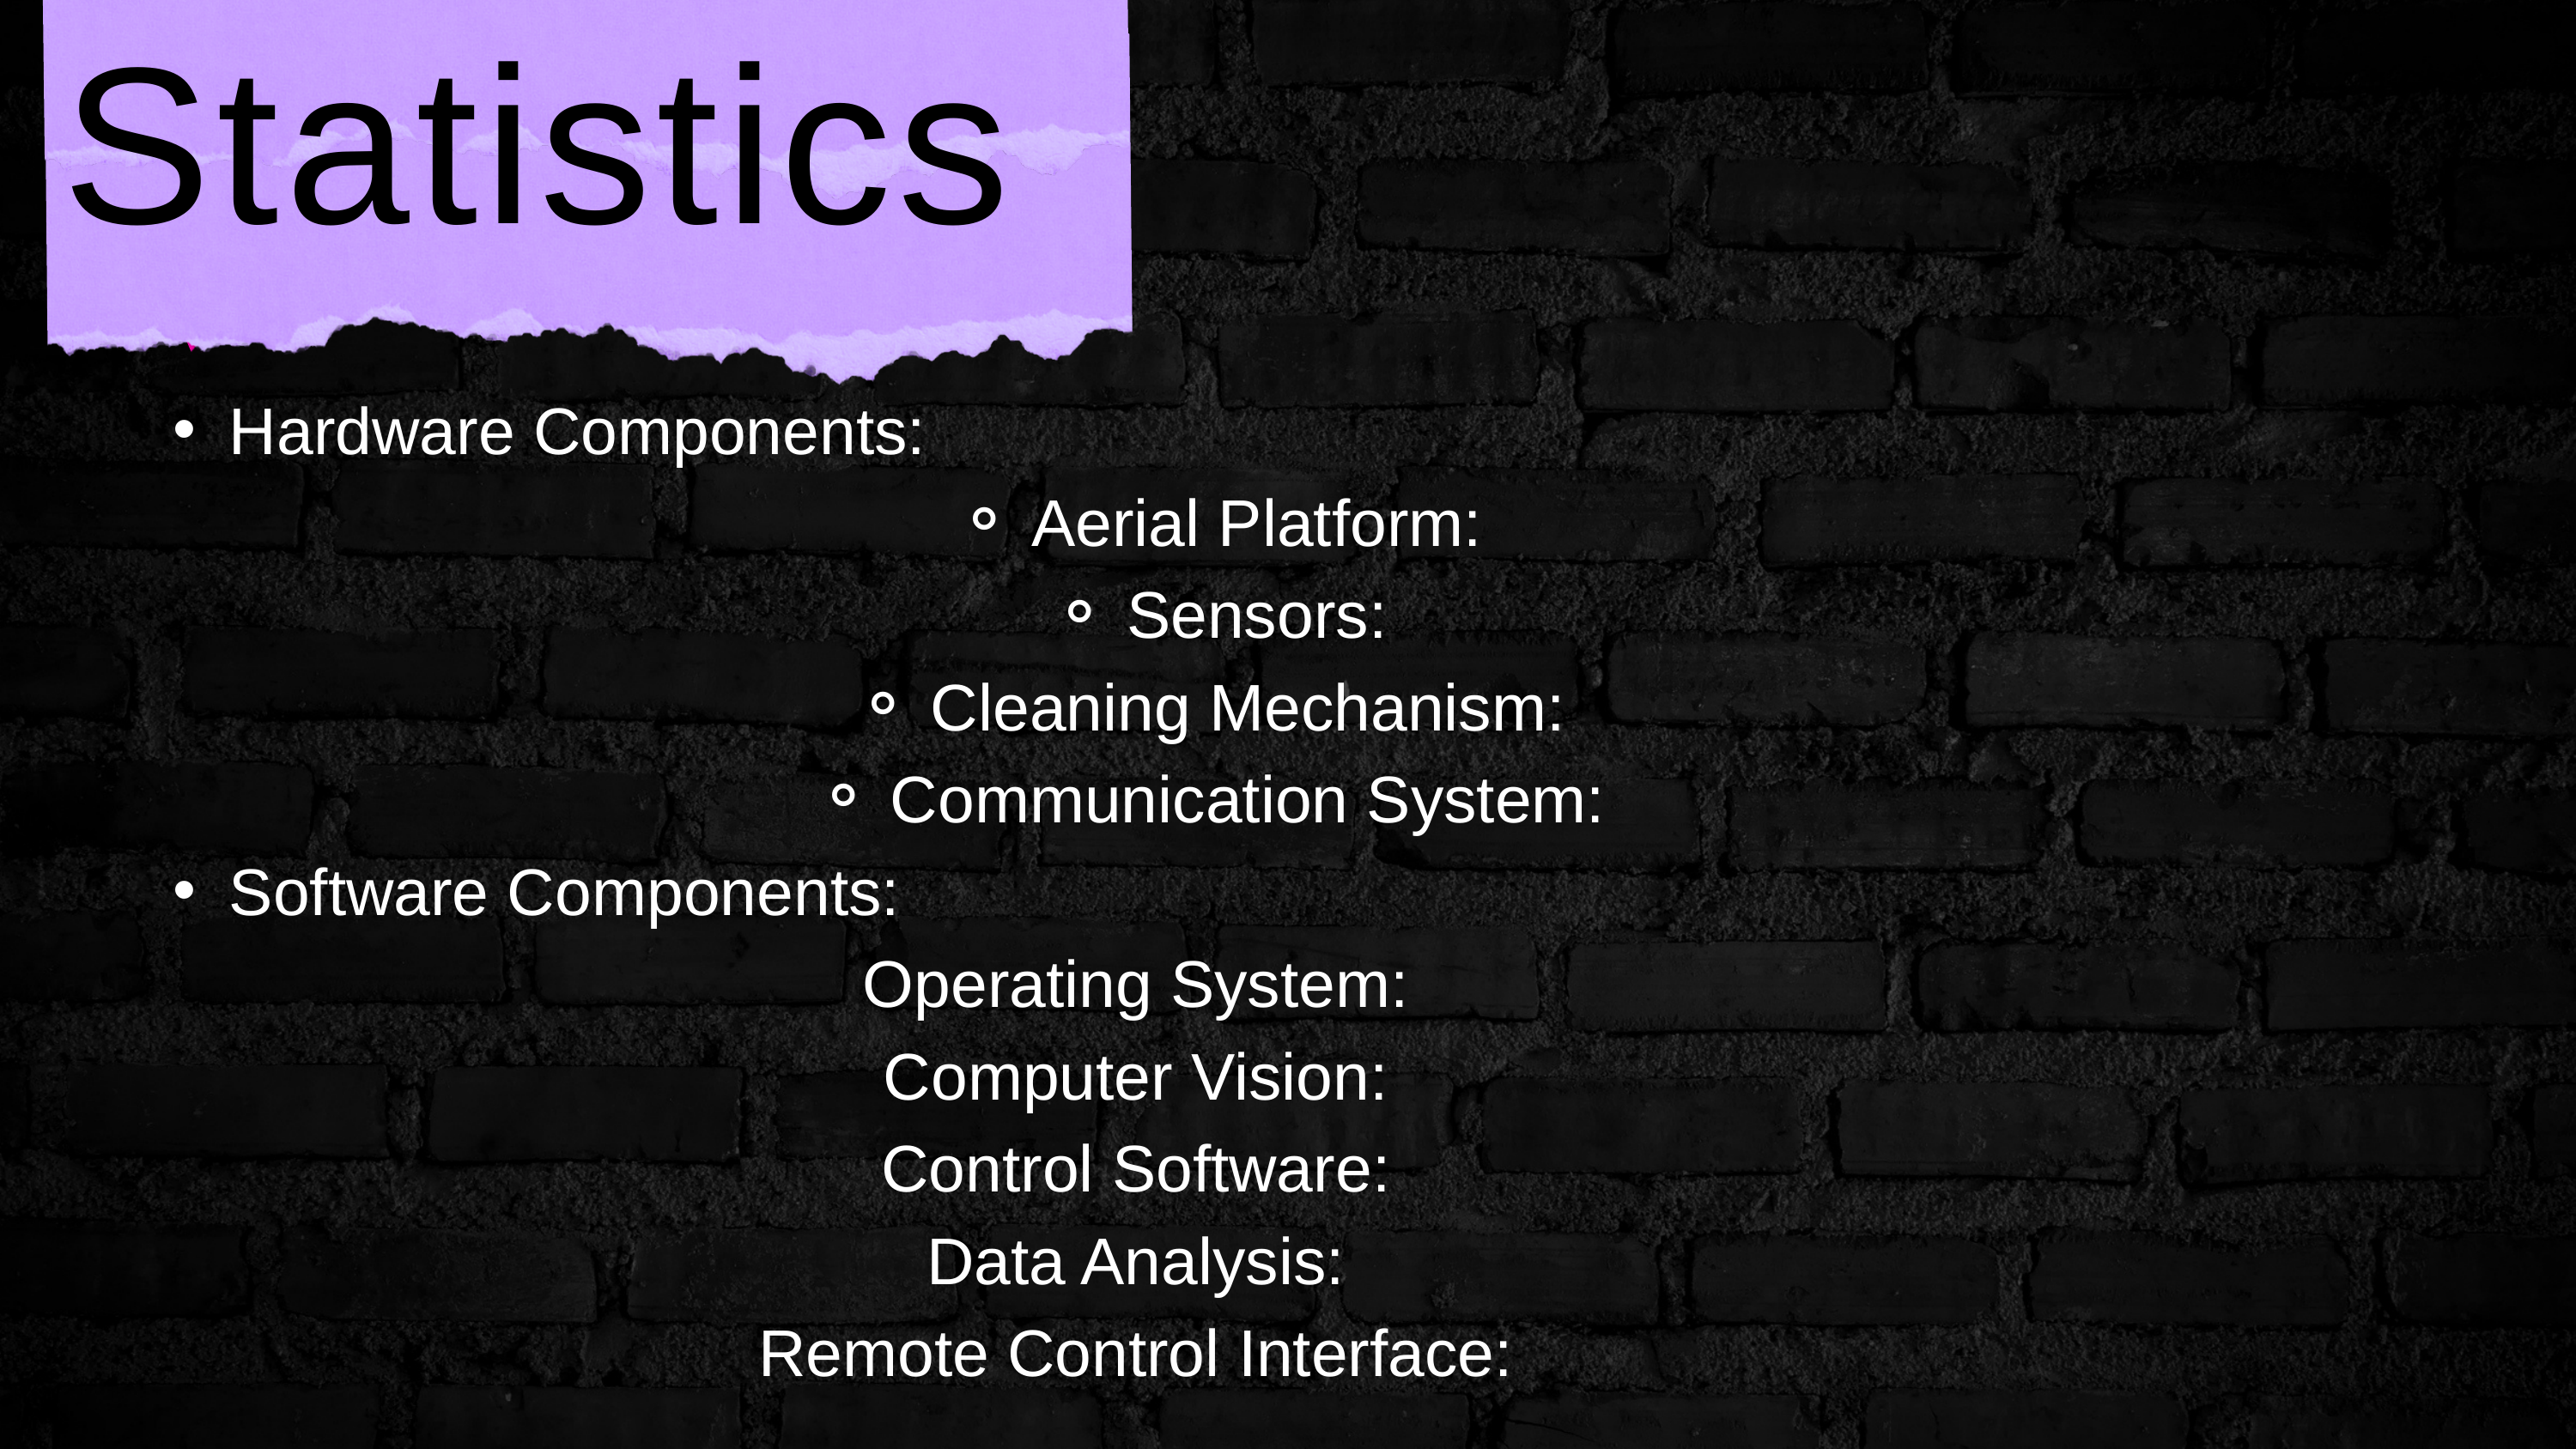

Statistics

Hardware Components:
Aerial Platform:
Sensors:
Cleaning Mechanism:
Communication System:
Software Components:
Operating System:
Computer Vision:
Control Software:
Data Analysis:
Remote Control Interface: